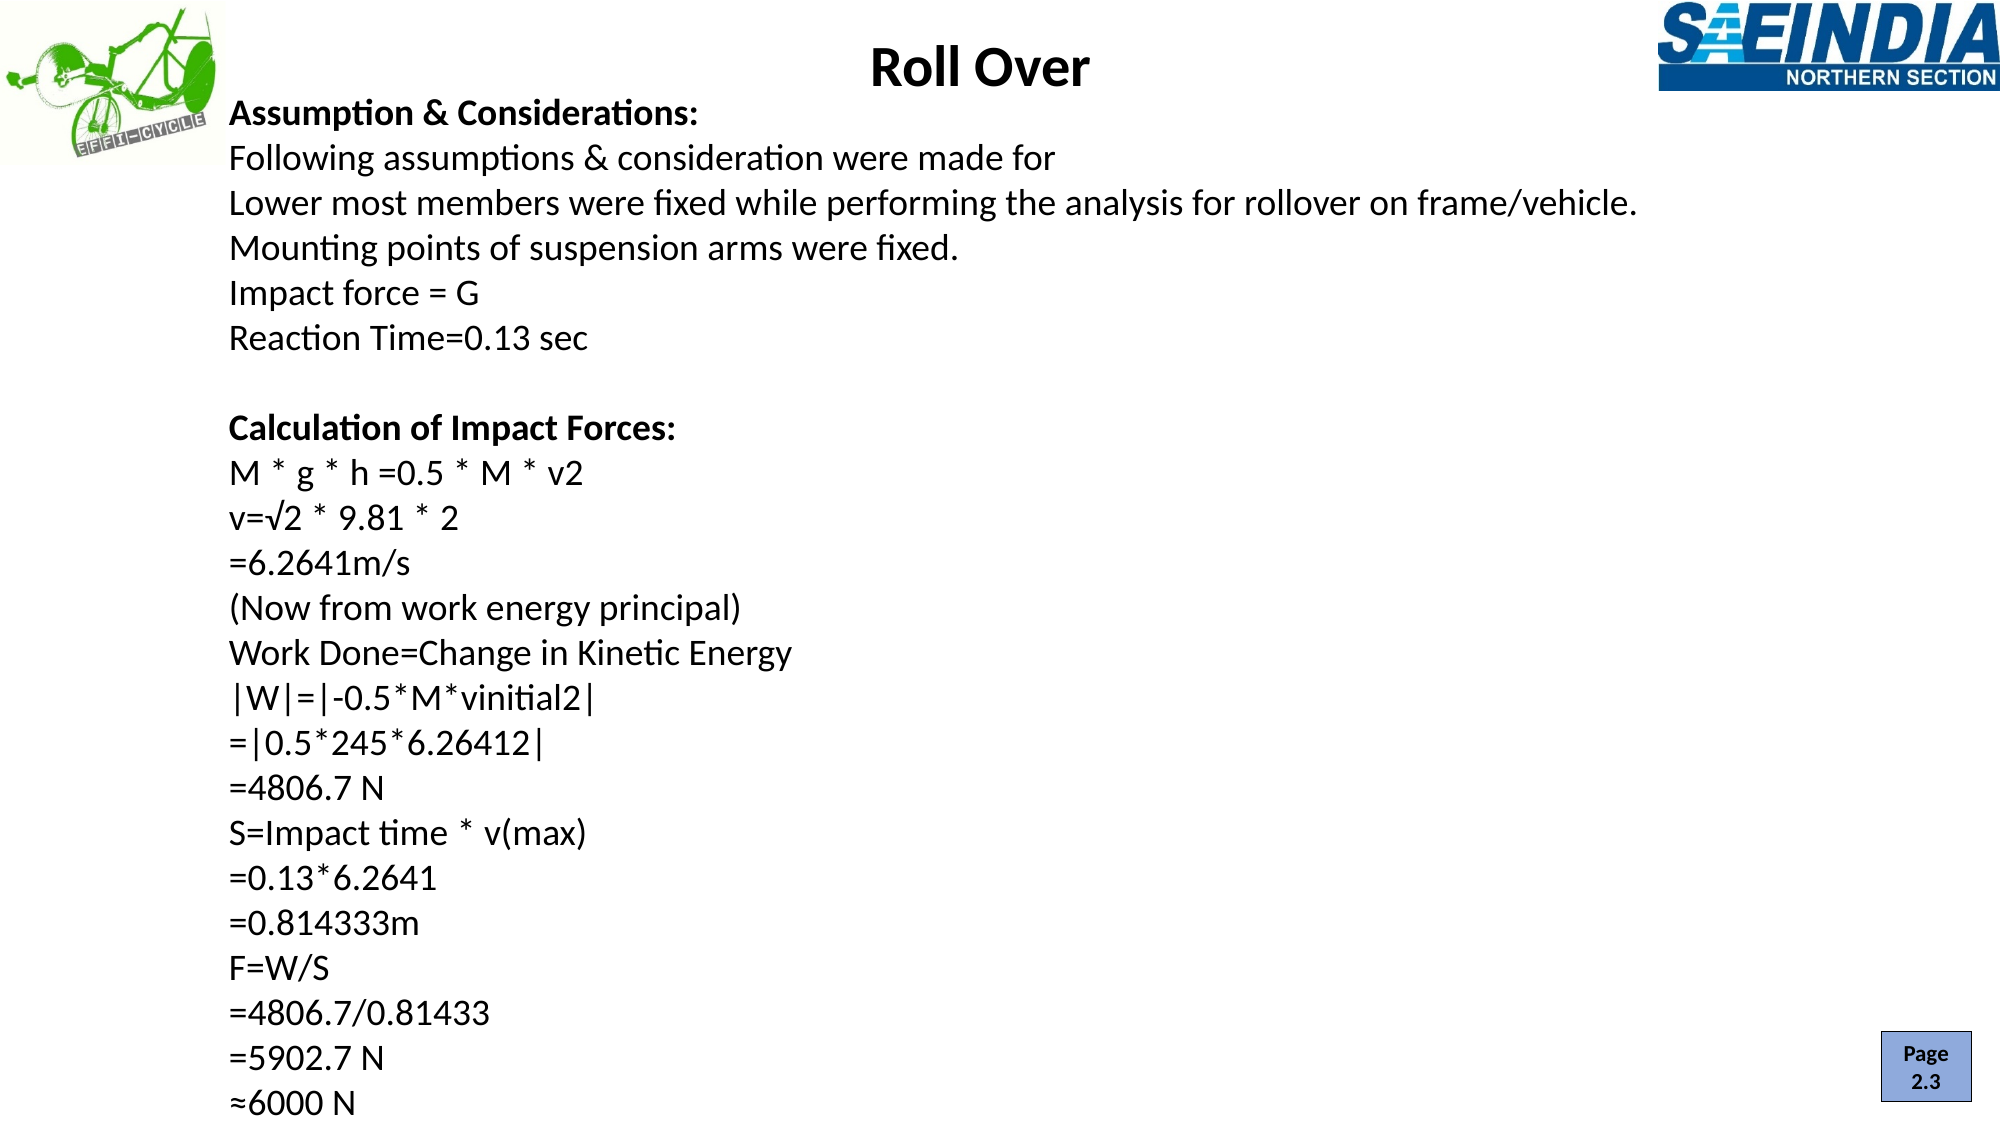

# Roll Over

Assumption & Considerations:
Following assumptions & consideration were made for
Lower most members were fixed while performing the analysis for rollover on frame/vehicle.
Mounting points of suspension arms were fixed.
Impact force = G
Reaction Time=0.13 sec

Calculation of Impact Forces:
M * g * h =0.5 * M * v2
v=√2 * 9.81 * 2
=6.2641m/s
(Now from work energy principal)
Work Done=Change in Kinetic Energy
|W|=|-0.5*M*vinitial2|
=|0.5*245*6.26412|
=4806.7 N
S=Impact time * v(max)
=0.13*6.2641
=0.814333m
F=W/S
=4806.7/0.81433
=5902.7 N
≈6000 N
Page 2.3